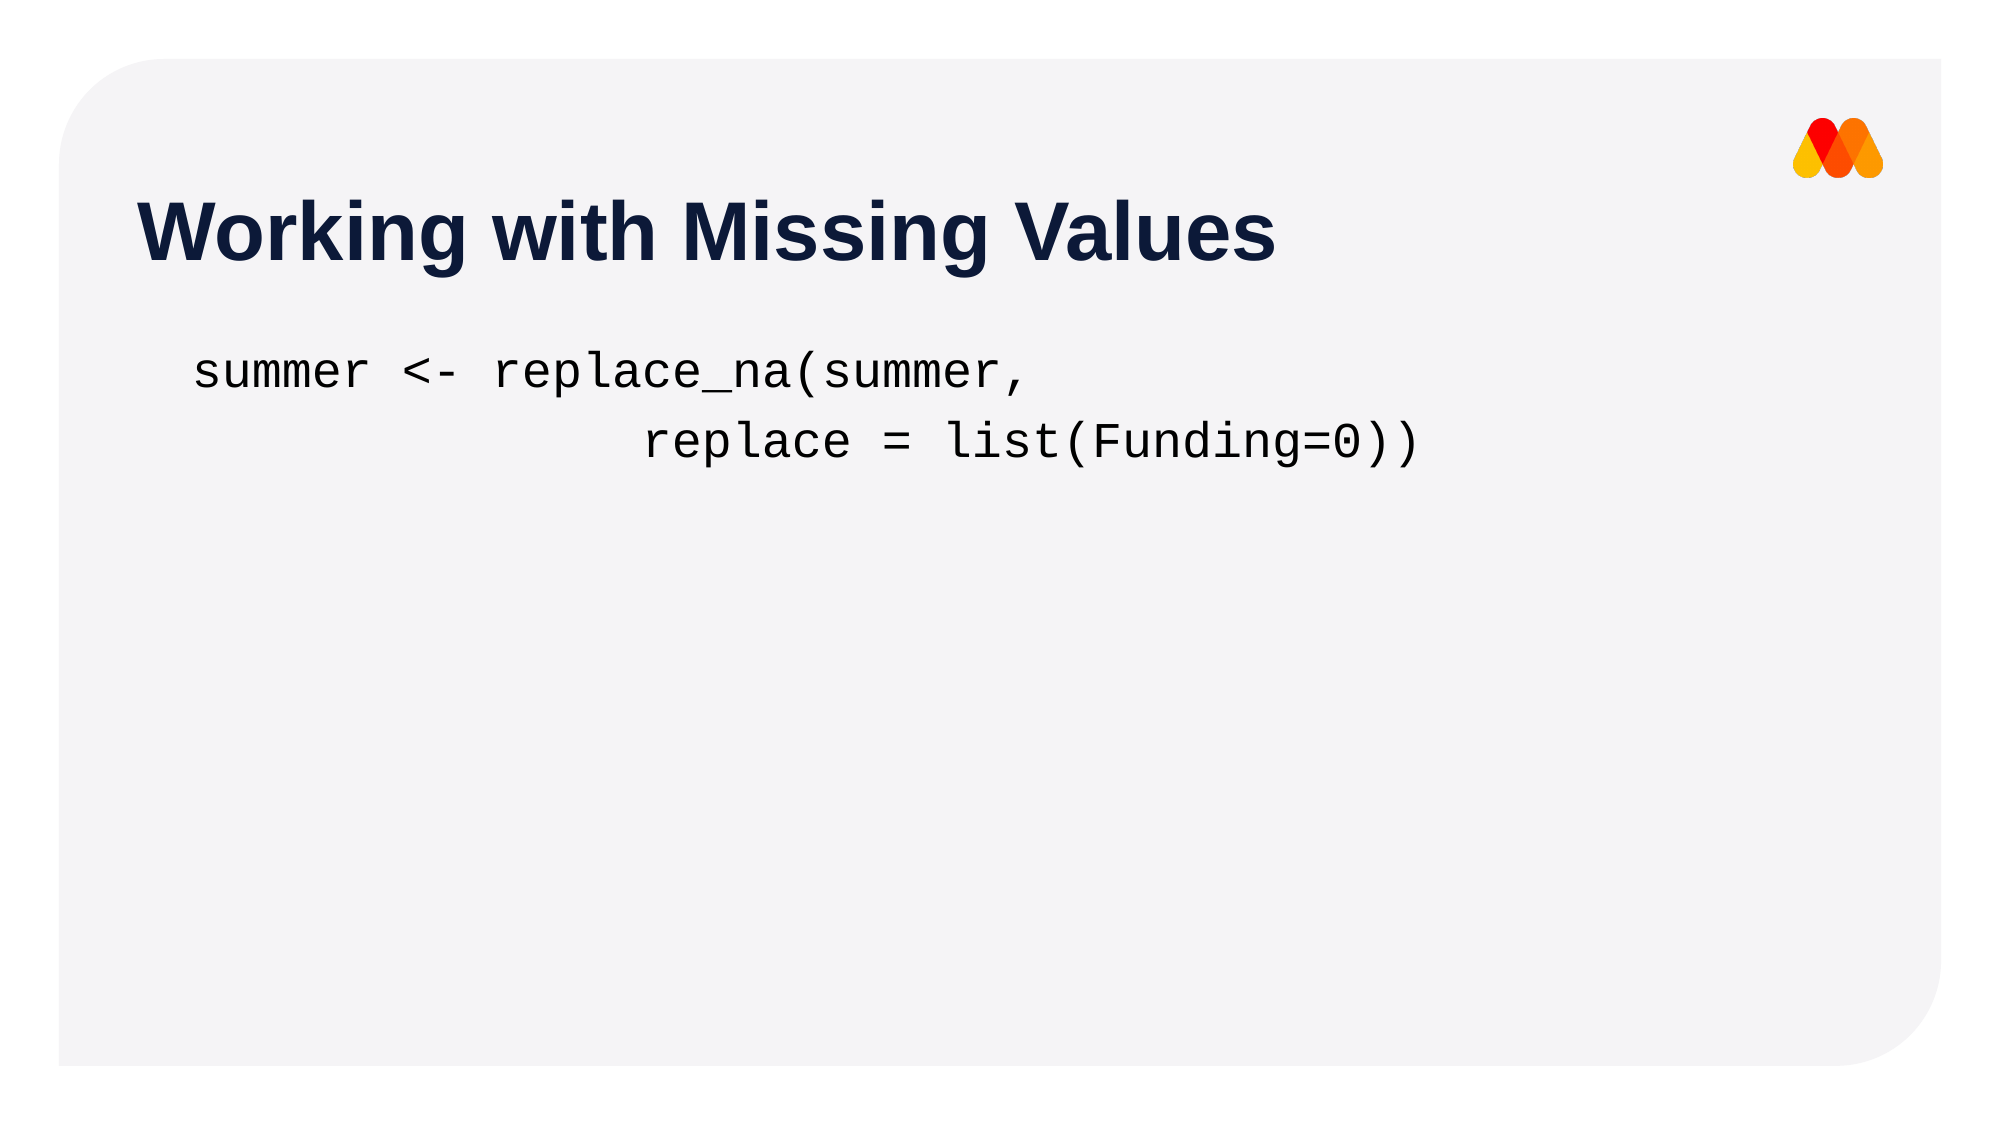

Working with Missing Values
summer <- replace_na(summer,
			replace = list(Funding=0))